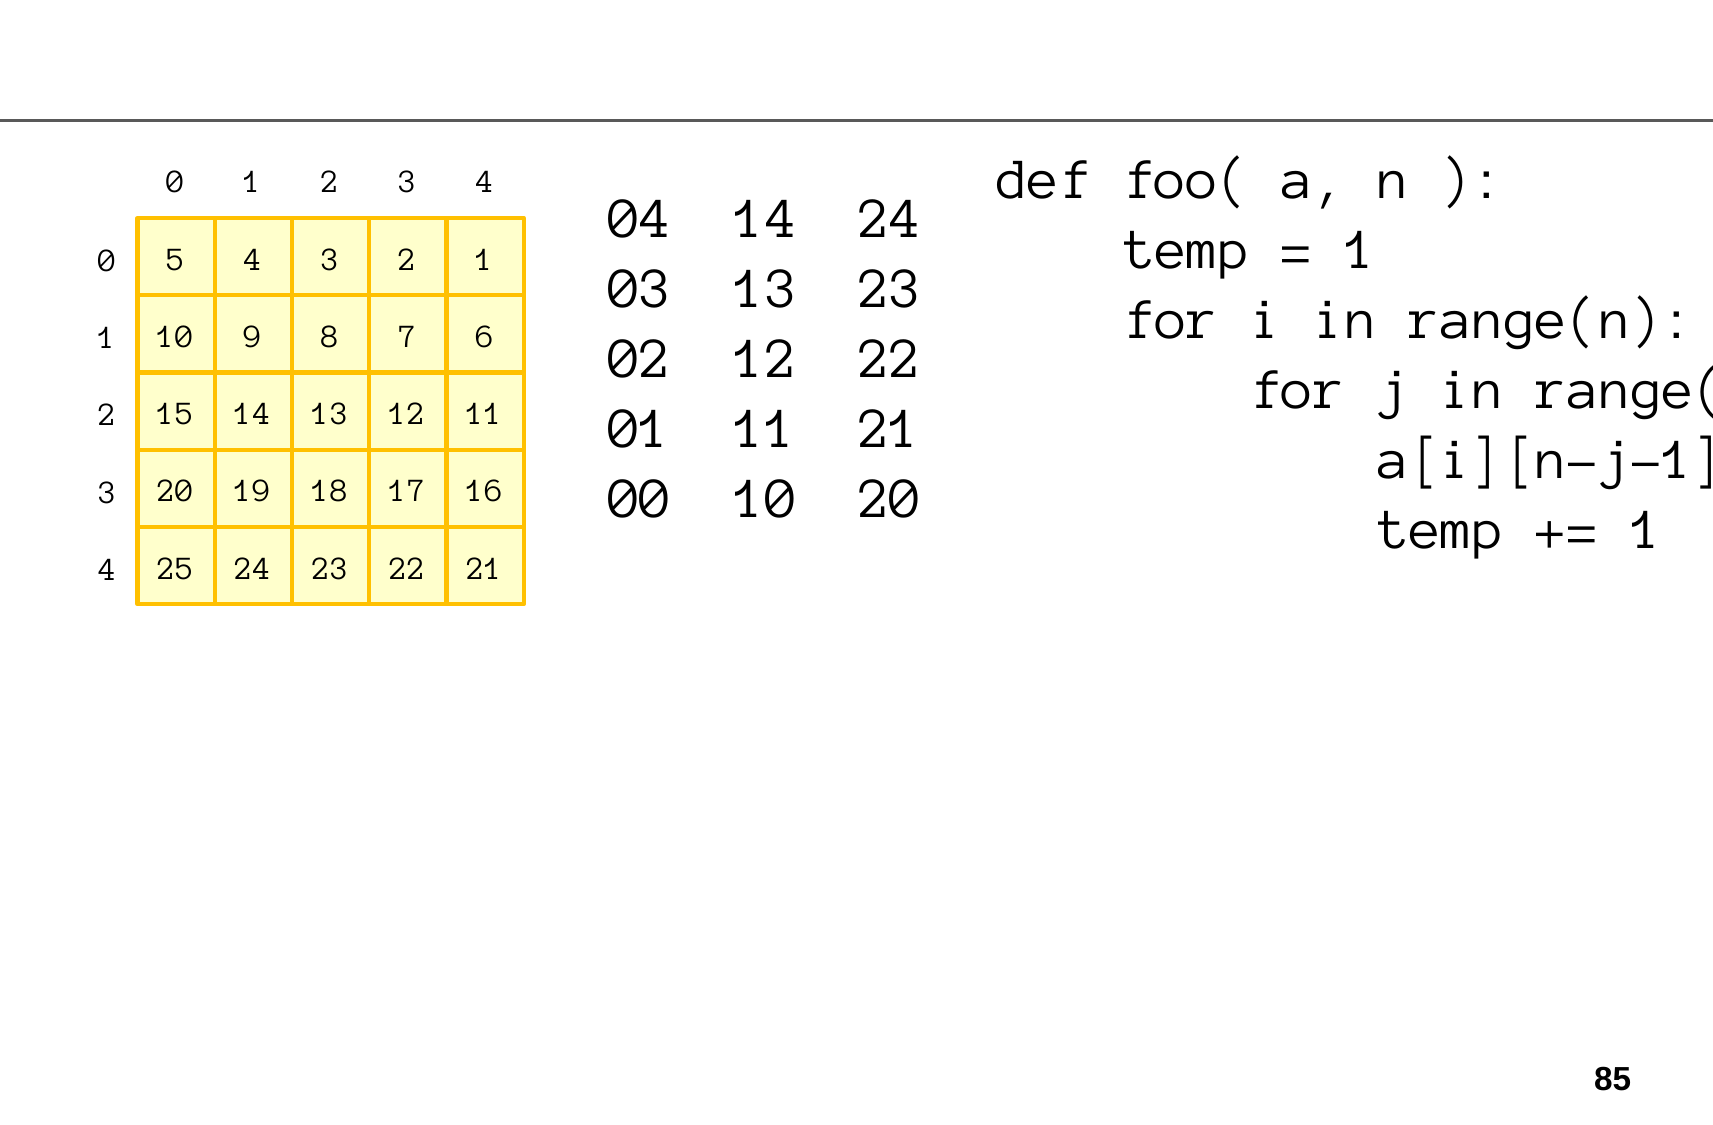

def foo( a, n ):
    temp = 1
    for i in range(n):
        for j in range(n):
            a[i][n-j-1] = temp
            temp += 1

0
1
2
3
4
24
23
22
21
20
14
13
12
11
10
04
03
02
01
00
5
4
3
2
1
0
10
9
8
7
6
1
15
14
13
12
11
2
20
19
18
17
16
3
25
24
23
22
21
4